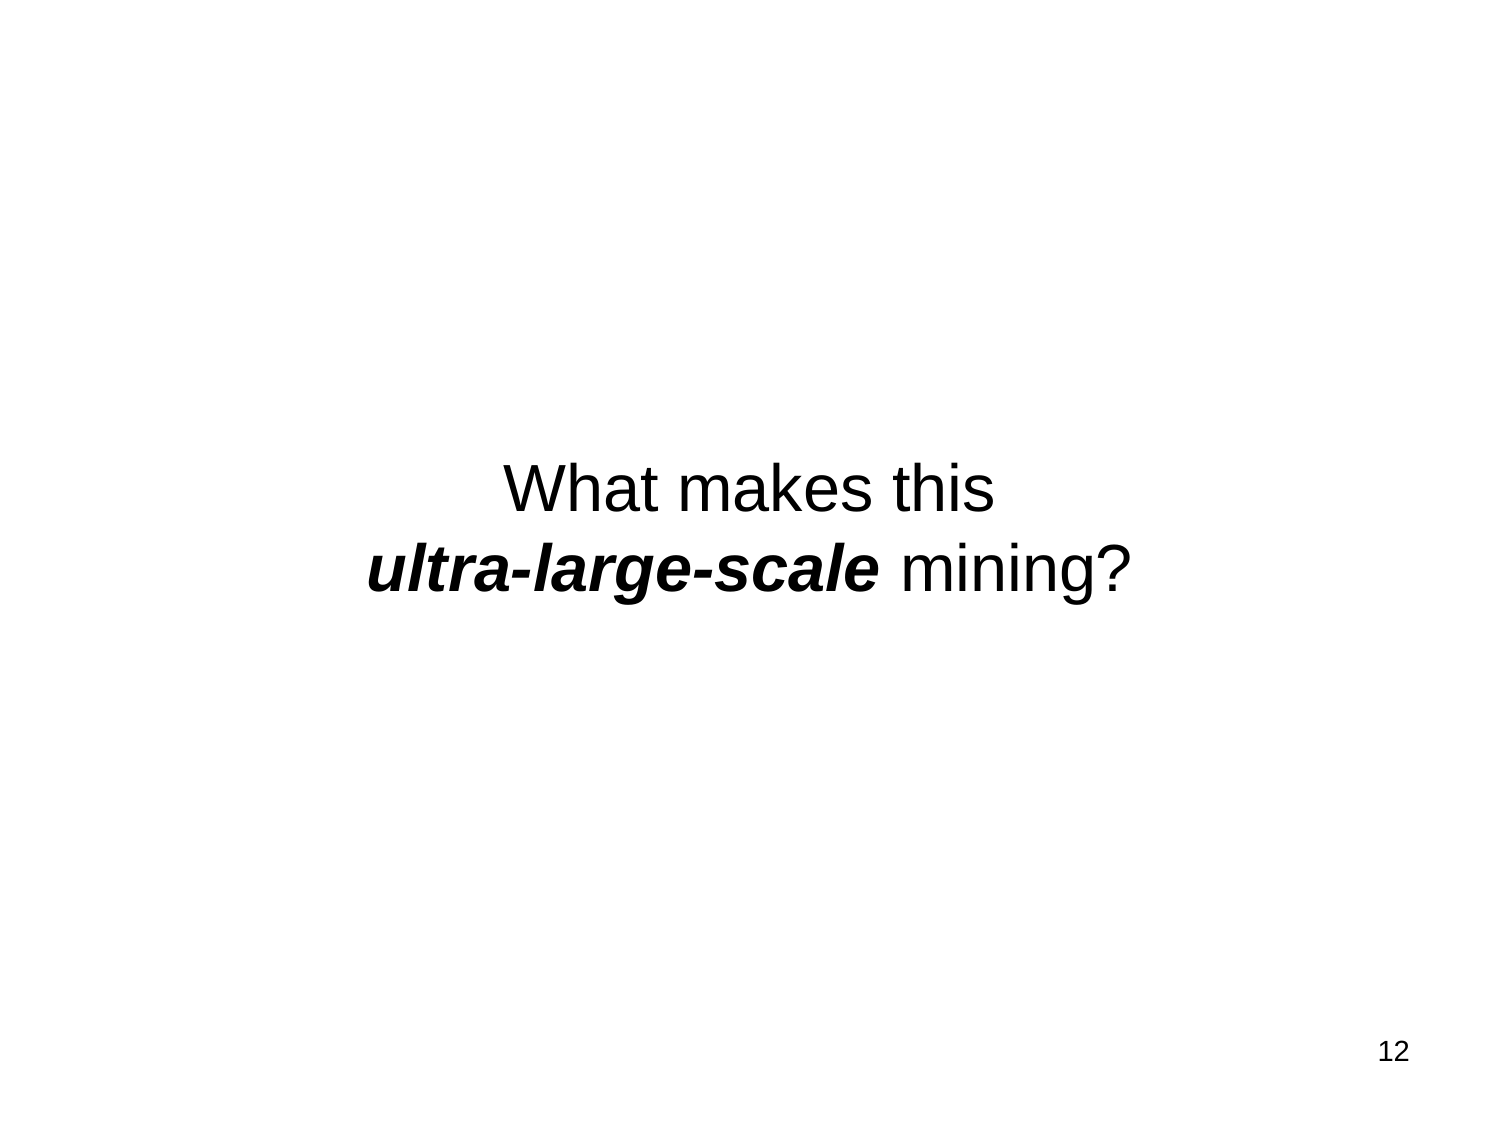

# What makes this ultra-large-scale mining?
12